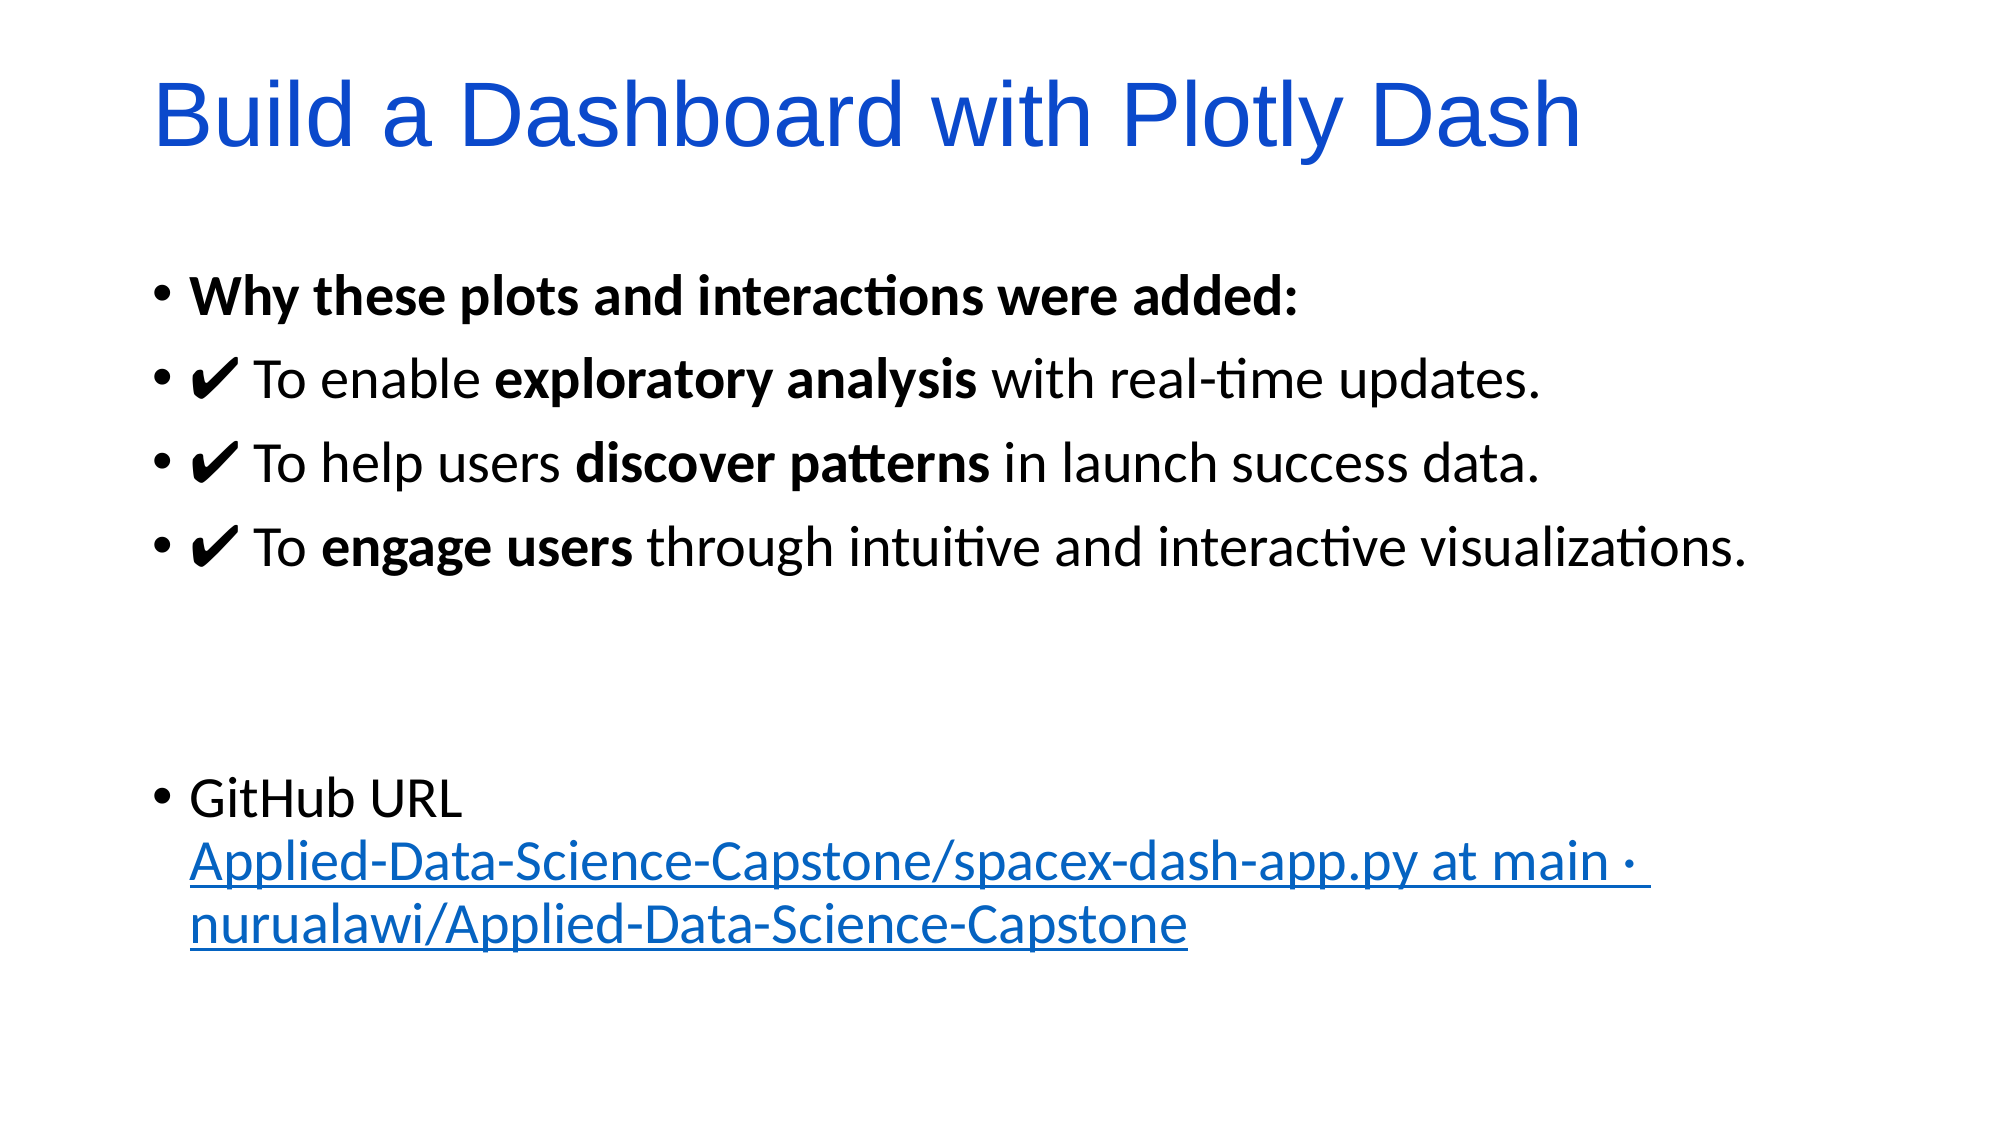

# Build a Dashboard with Plotly Dash

Why these plots and interactions were added:
✔ To enable exploratory analysis with real-time updates.
✔ To help users discover patterns in launch success data.
✔ To engage users through intuitive and interactive visualizations.

GitHub URL Applied-Data-Science-Capstone/spacex-dash-app.py at main · nurualawi/Applied-Data-Science-Capstone